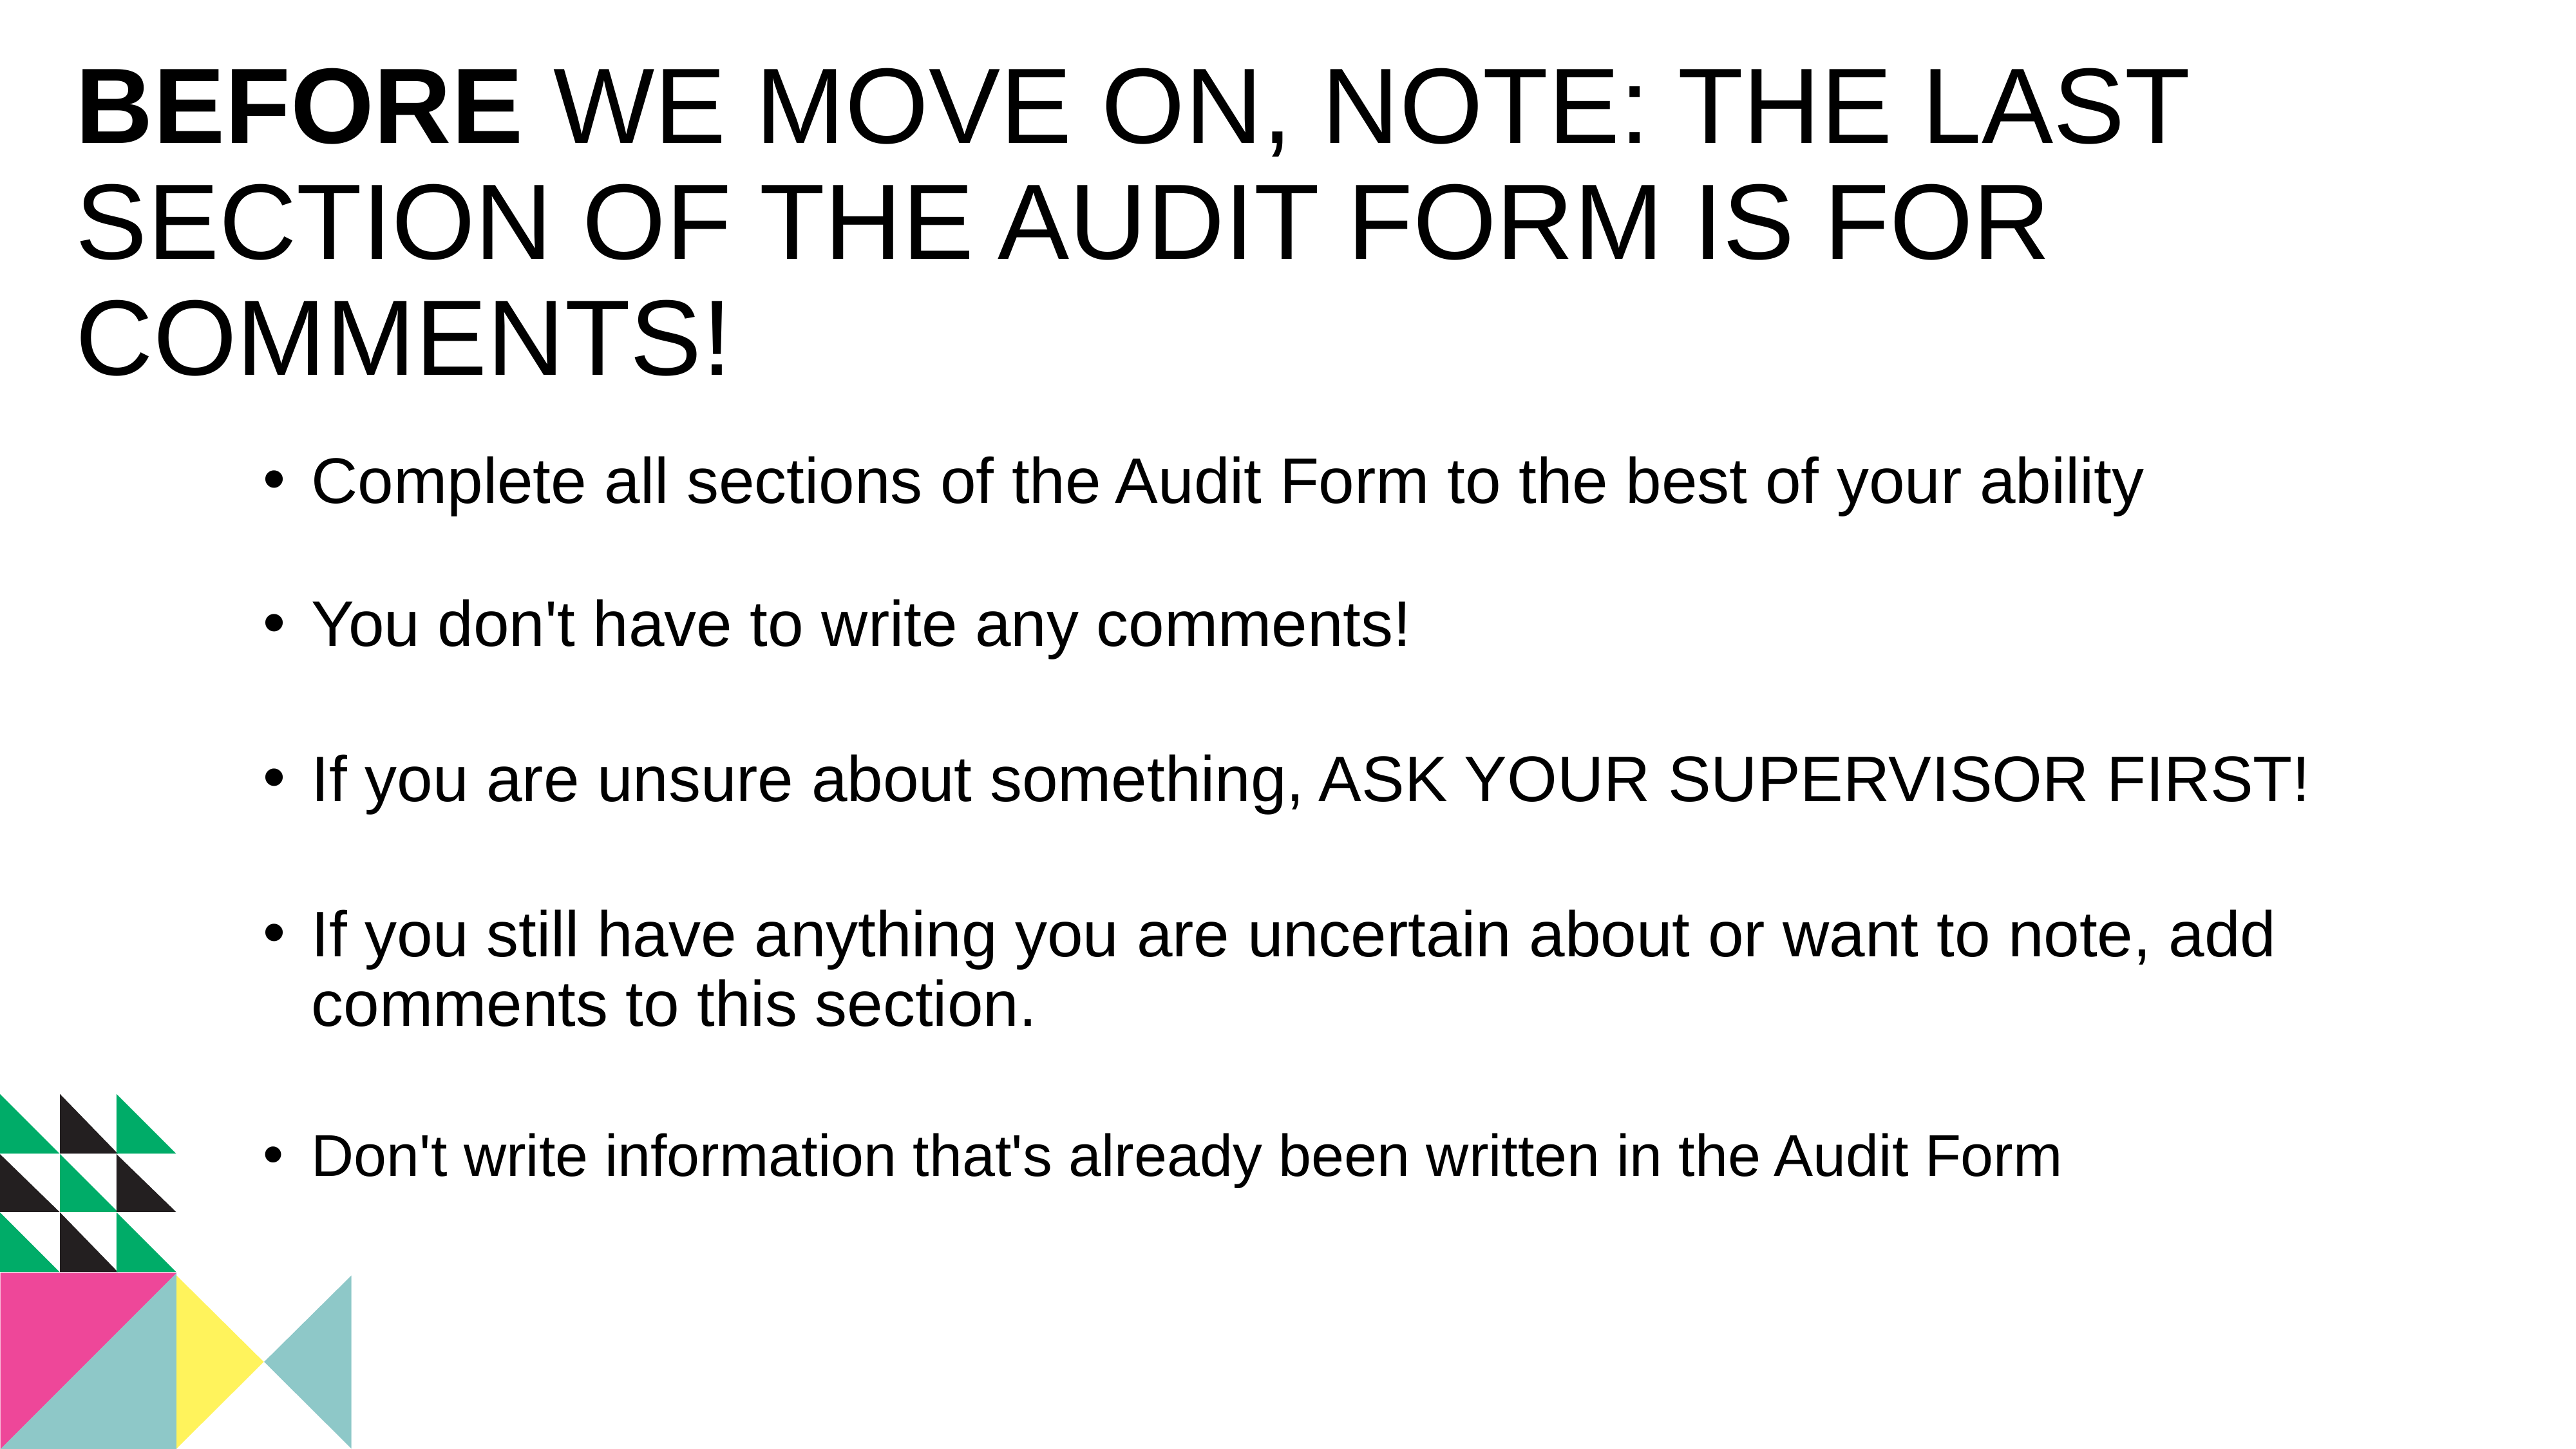

BEFORE WE MOVE ON, NOTE: THE LAST SECTION OF THE AUDIT FORM IS FOR COMMENTS!

Complete all sections of the Audit Form to the best of your ability

You don't have to write any comments!

If you are unsure about something, ASK YOUR SUPERVISOR FIRST!

If you still have anything you are uncertain about or want to note, add comments to this section.

Don't write information that's already been written in the Audit Form